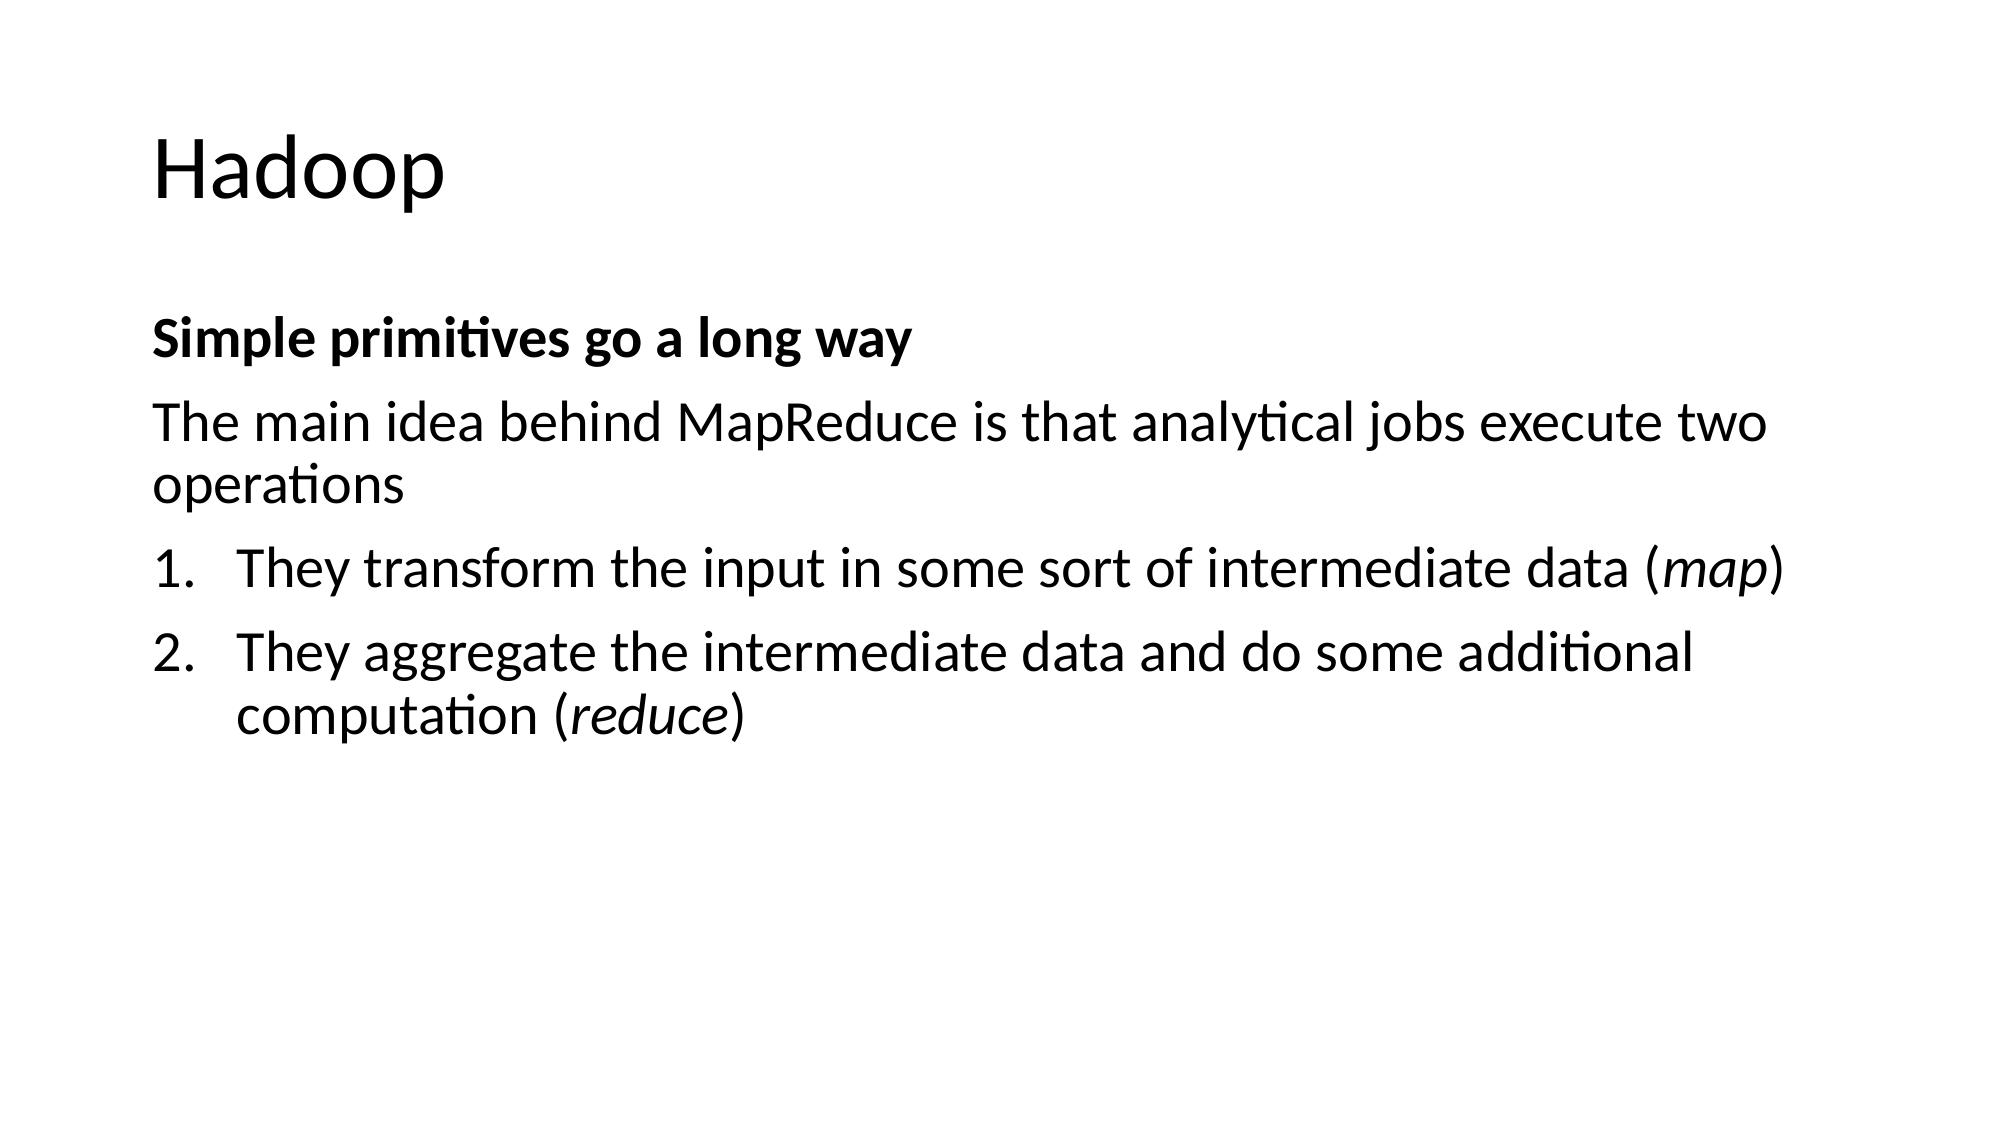

# Hadoop
Simple primitives go a long way
The main idea behind MapReduce is that analytical jobs execute two operations
They transform the input in some sort of intermediate data (map)
They aggregate the intermediate data and do some additional computation (reduce)